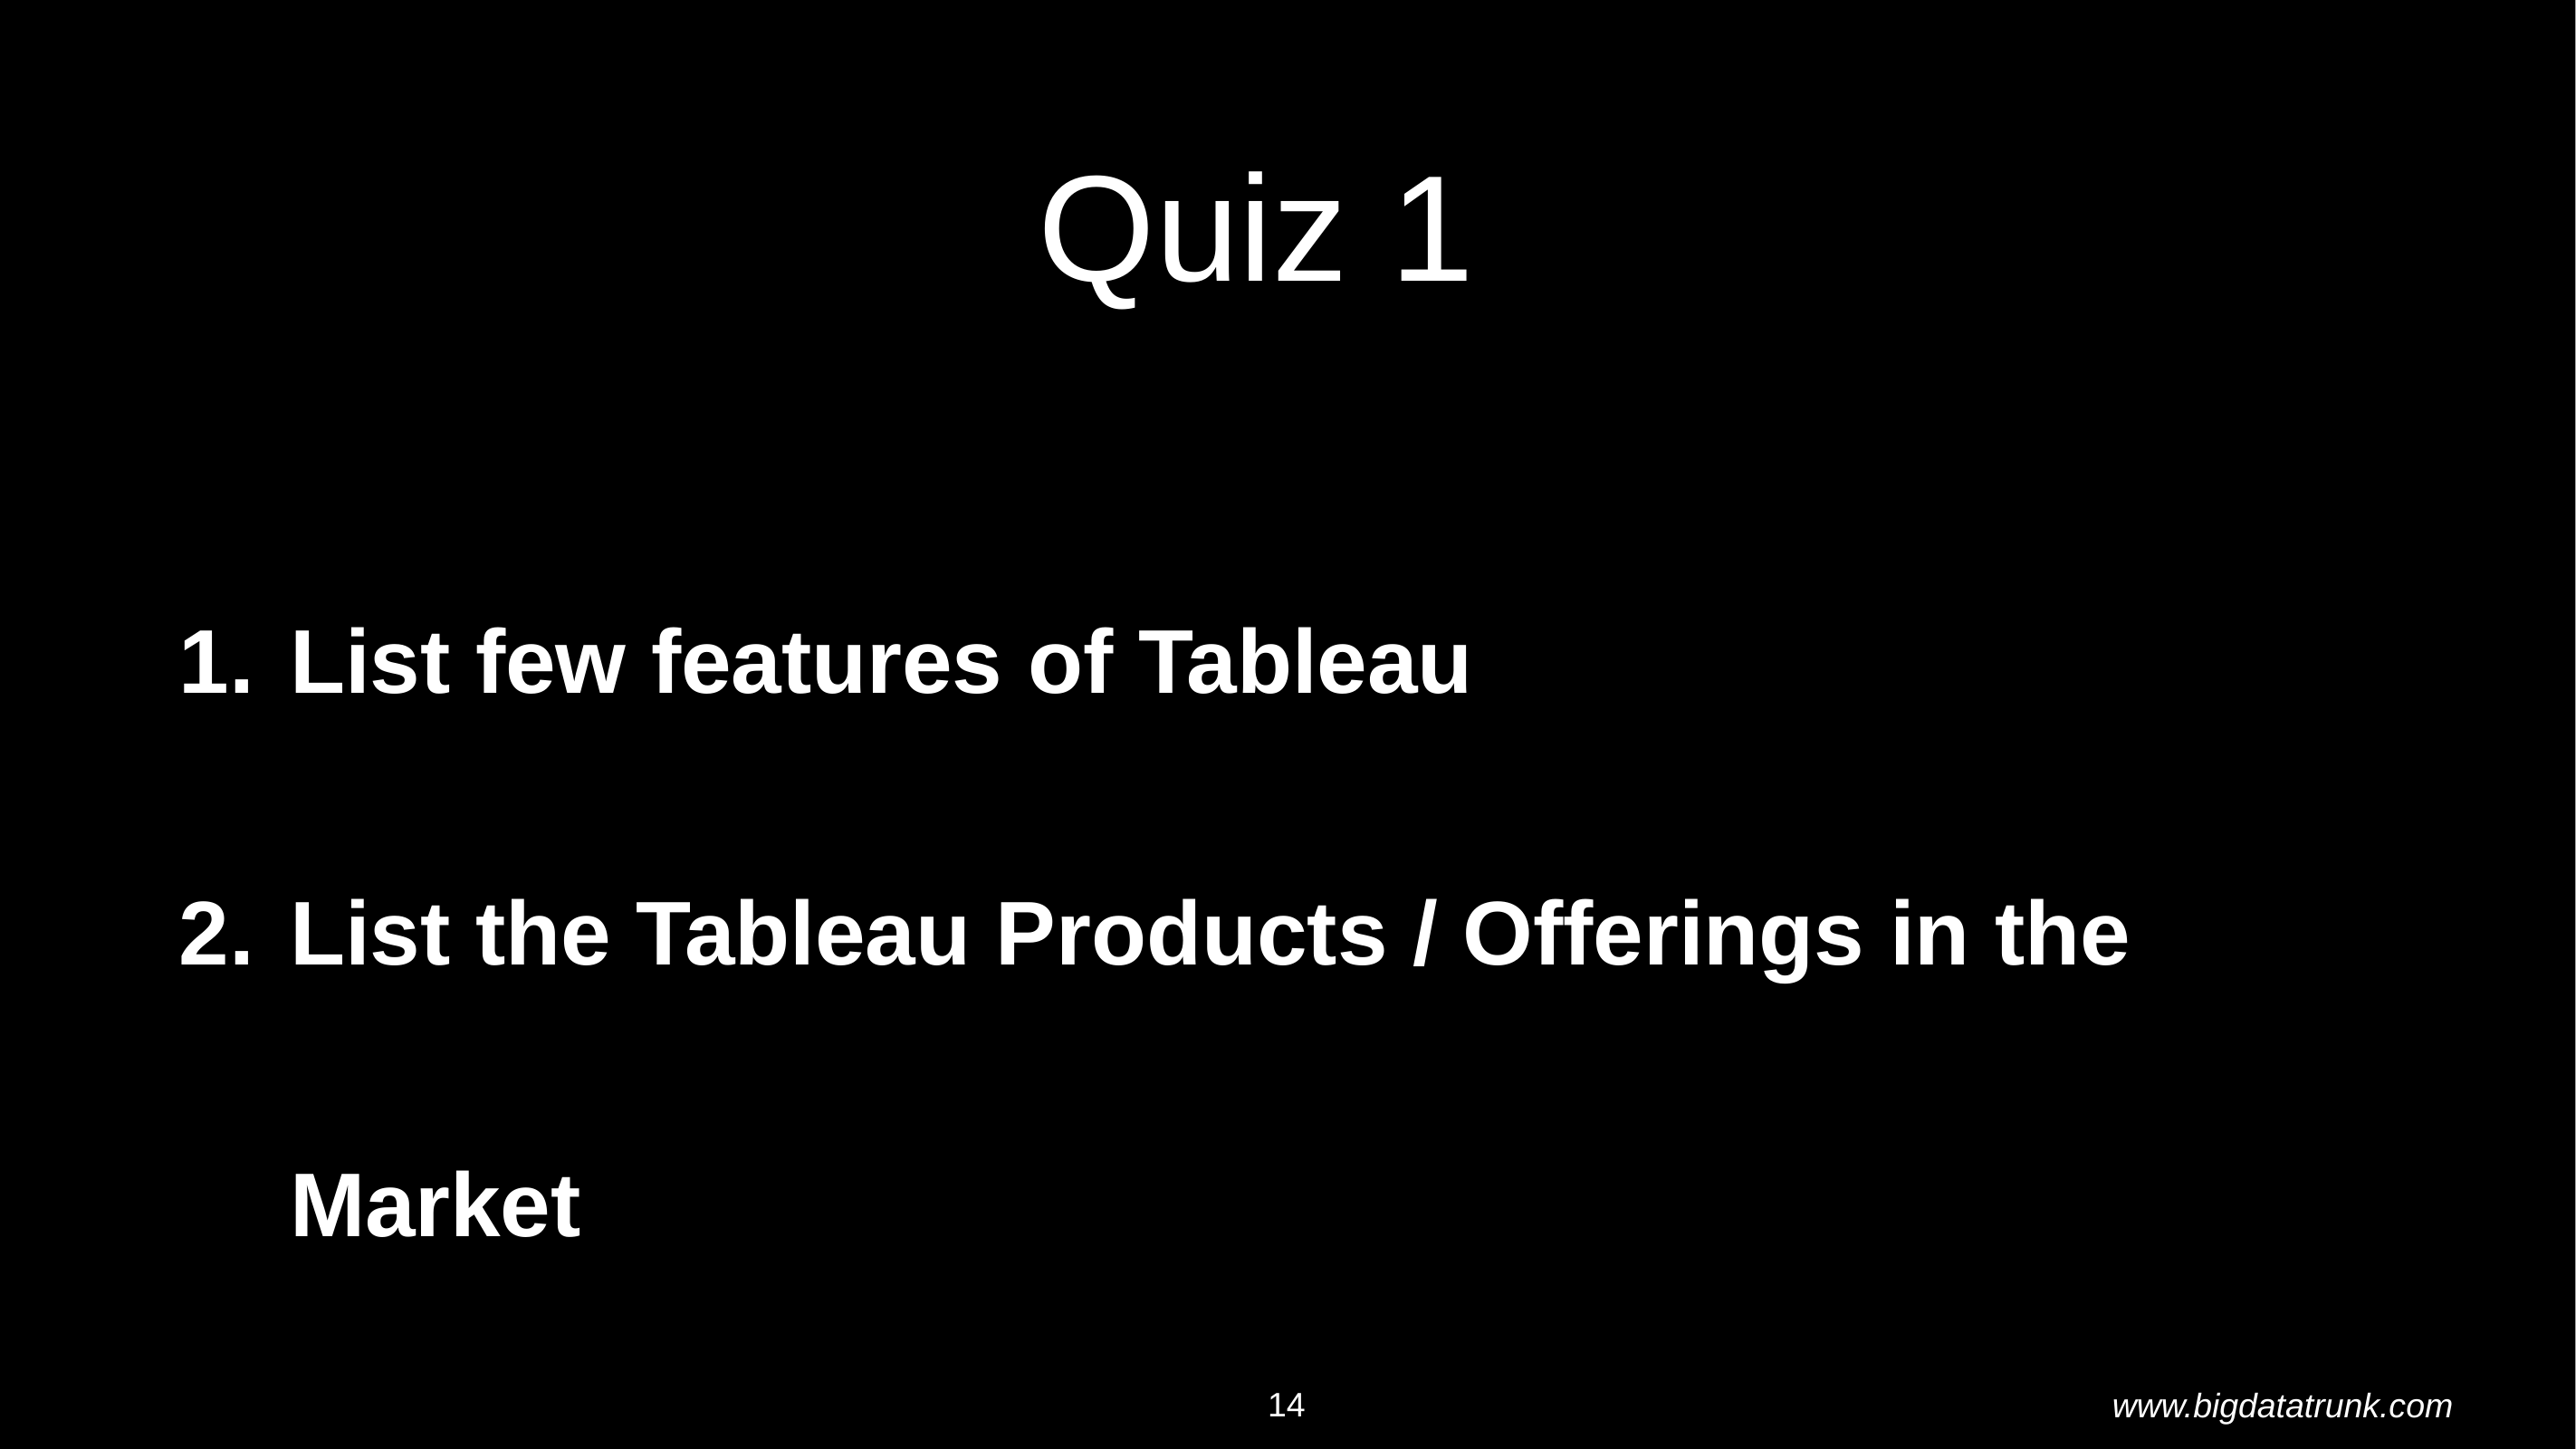

# Quiz 1
List few features of Tableau
List the Tableau Products / Offerings in the Market

14